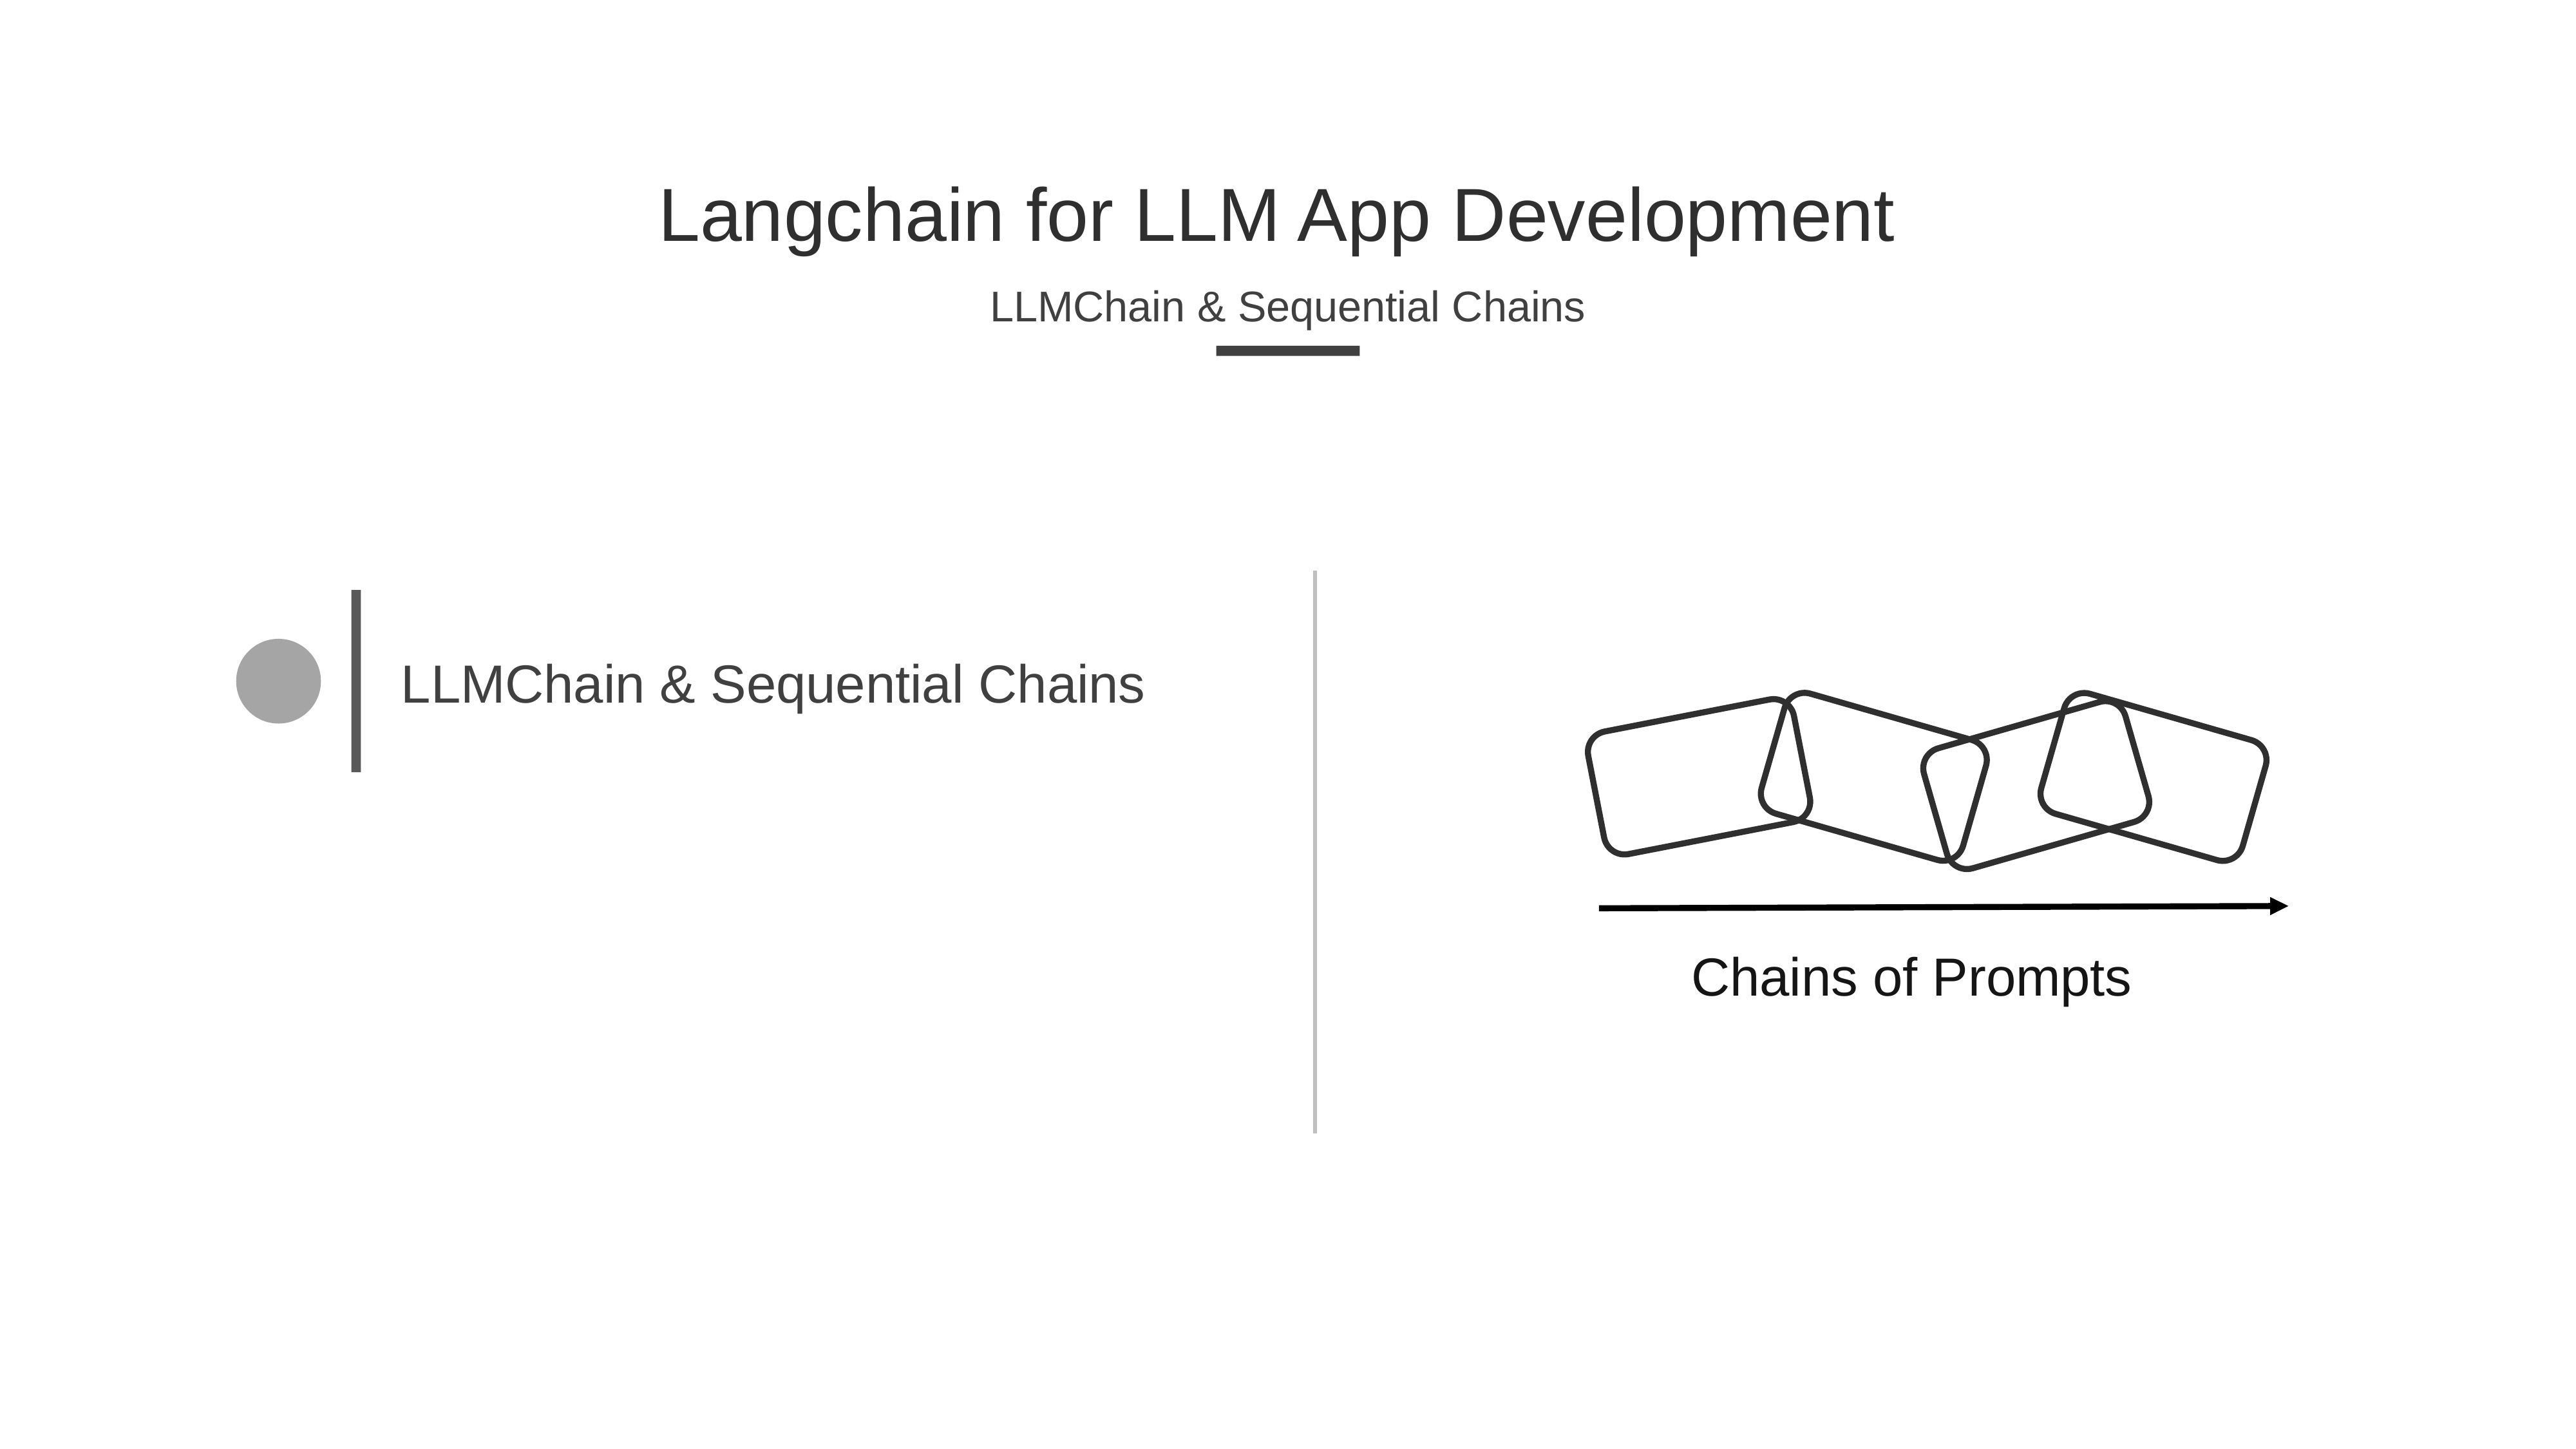

# Langchain for LLM App Development
LLMChain & Sequential Chains

LLMChain & Sequential Chains

Chains of Prompts